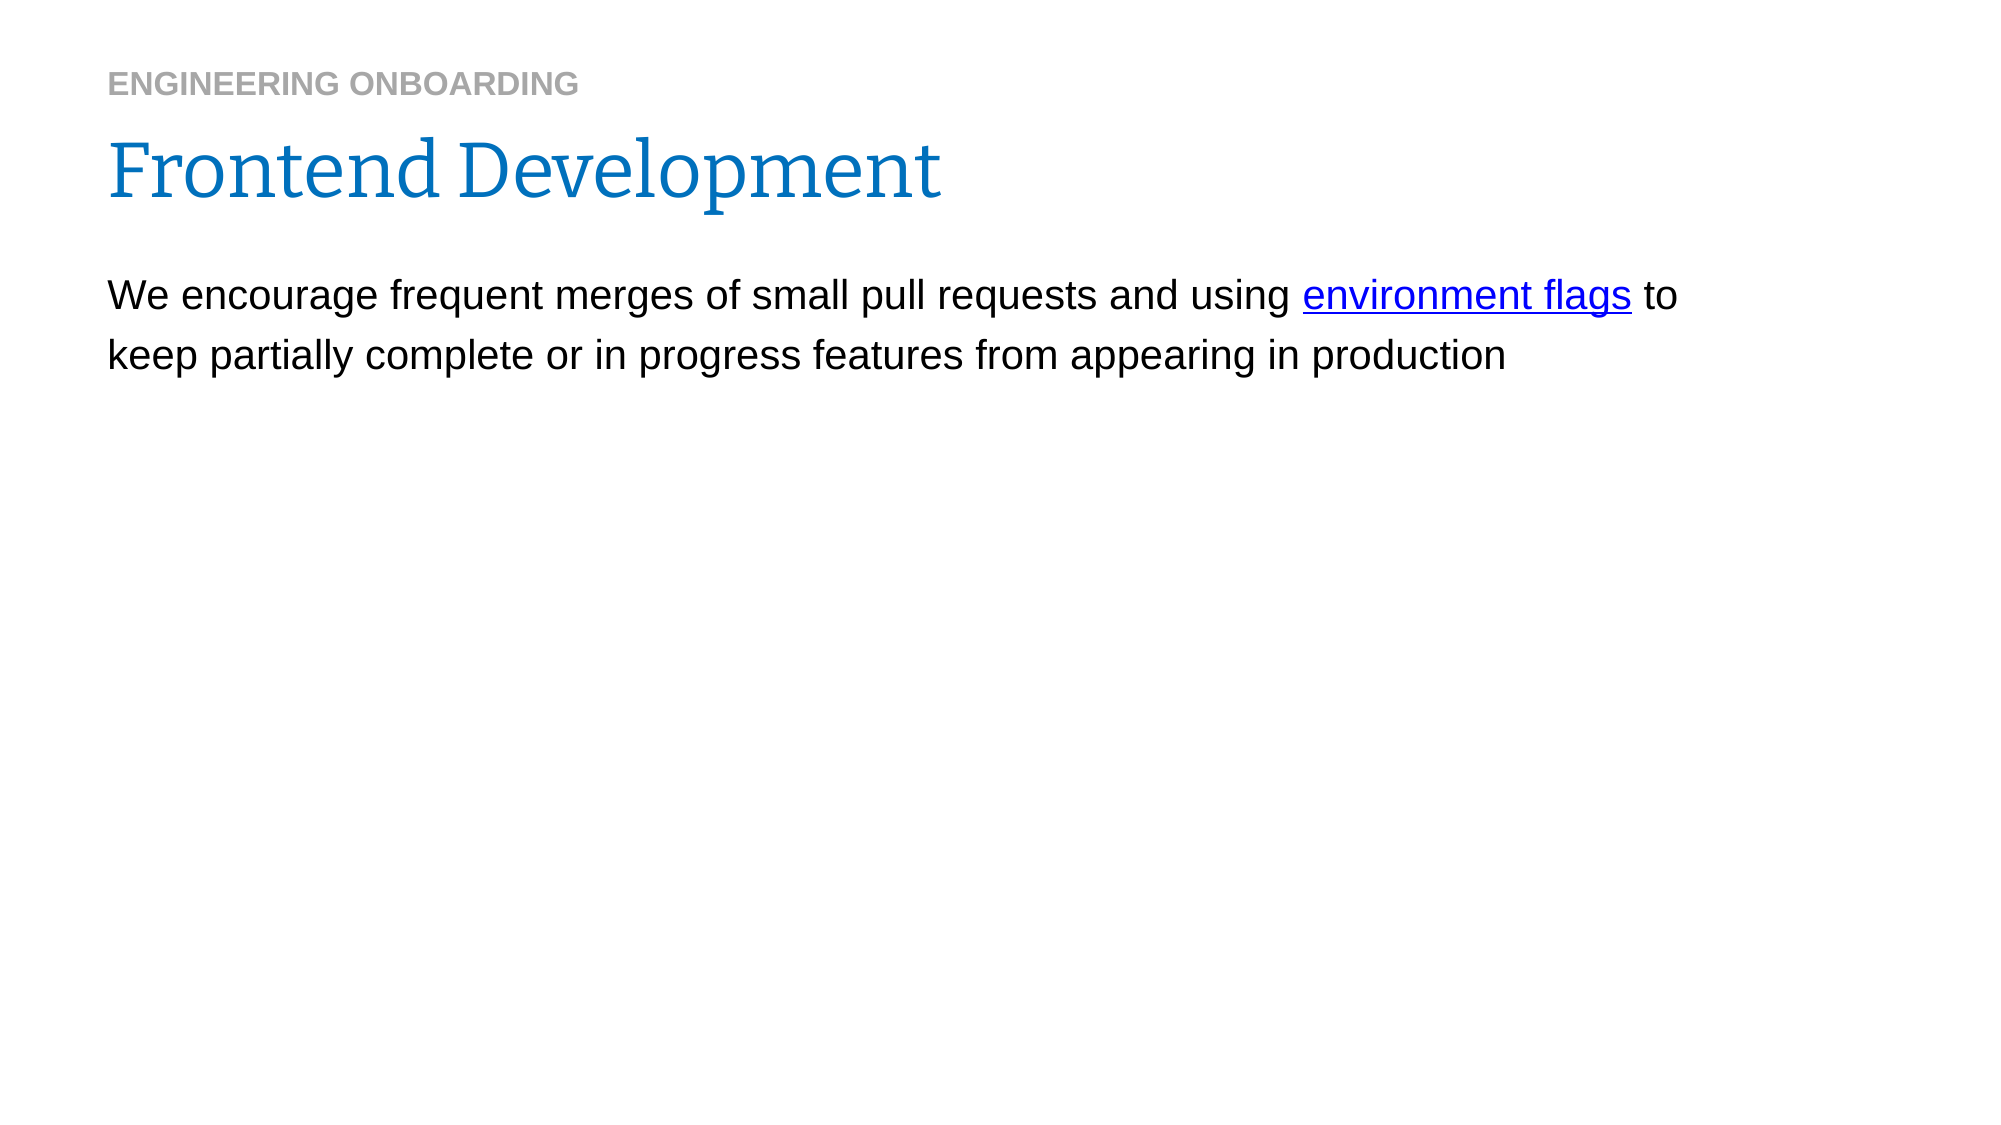

ENGINEERING ONBOARDING
# Frontend Development
We encourage frequent merges of small pull requests and using environment flags to keep partially complete or in progress features from appearing in production